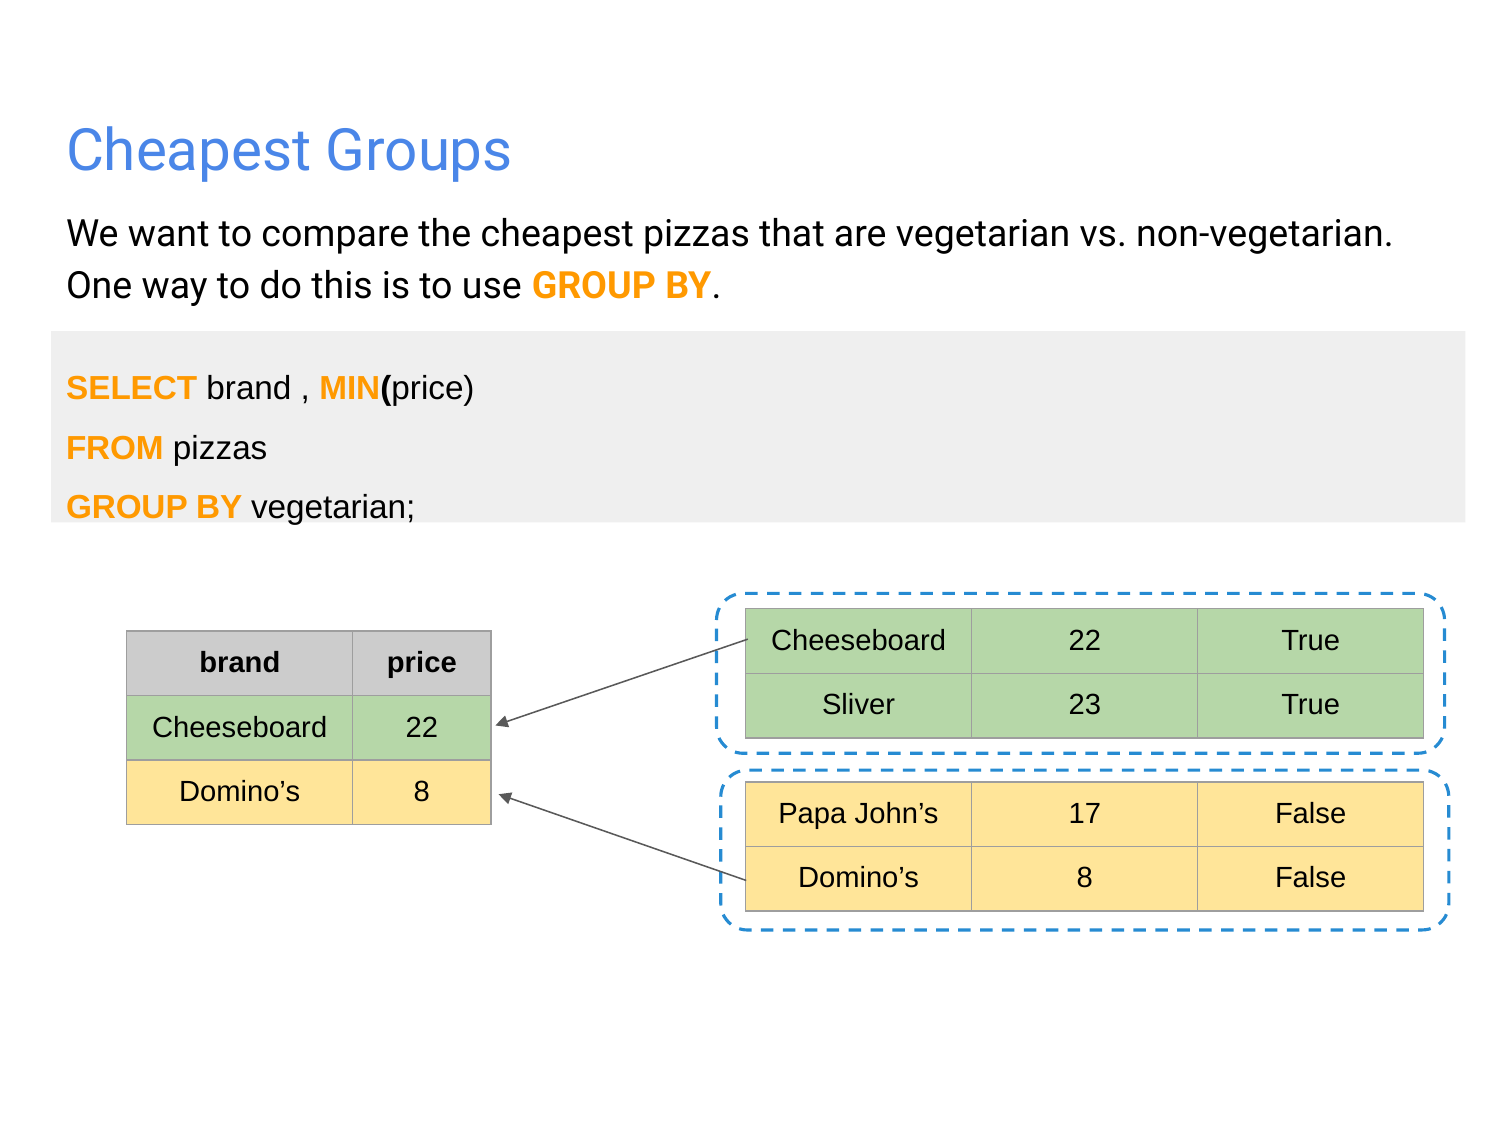

# Cheapest Groups
We want to compare the cheapest pizzas that are vegetarian vs. non-vegetarian. One way to do this is to use GROUP BY.
SELECT brand , MIN(price)
FROM pizzas
GROUP BY vegetarian;

| Cheeseboard | 22 | True |
| --- | --- | --- |
| brand | price |
| --- | --- |
| Cheeseboard | 22 |
| Domino’s | 8 |
| Sliver | 23 | True |
| --- | --- | --- |

| Papa John’s | 17 | False |
| --- | --- | --- |
| Domino’s | 8 | False |
| --- | --- | --- |